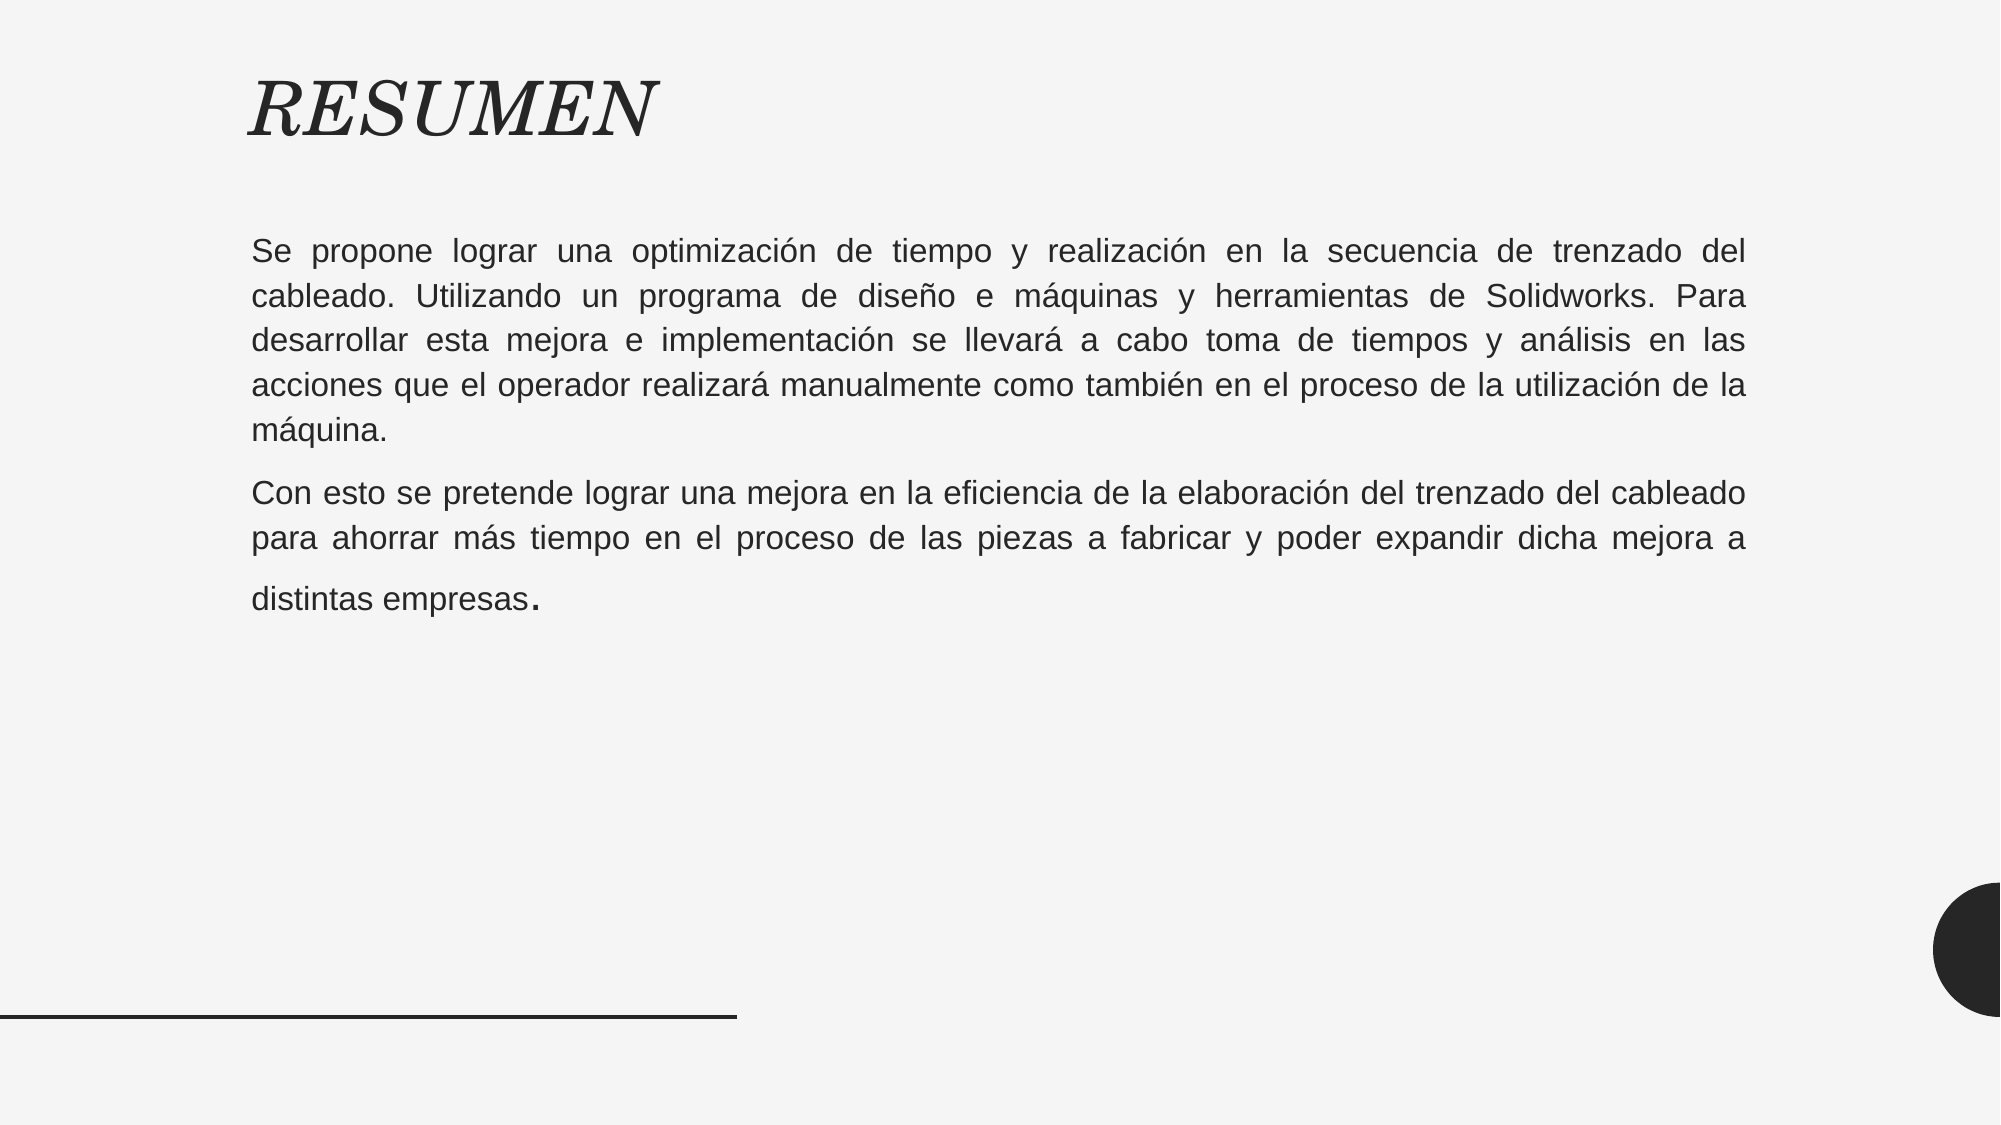

# RESUMEN
Se propone lograr una optimización de tiempo y realización en la secuencia de trenzado del cableado. Utilizando un programa de diseño e máquinas y herramientas de Solidworks. Para desarrollar esta mejora e implementación se llevará a cabo toma de tiempos y análisis en las acciones que el operador realizará manualmente como también en el proceso de la utilización de la máquina.
Con esto se pretende lograr una mejora en la eficiencia de la elaboración del trenzado del cableado para ahorrar más tiempo en el proceso de las piezas a fabricar y poder expandir dicha mejora a distintas empresas.